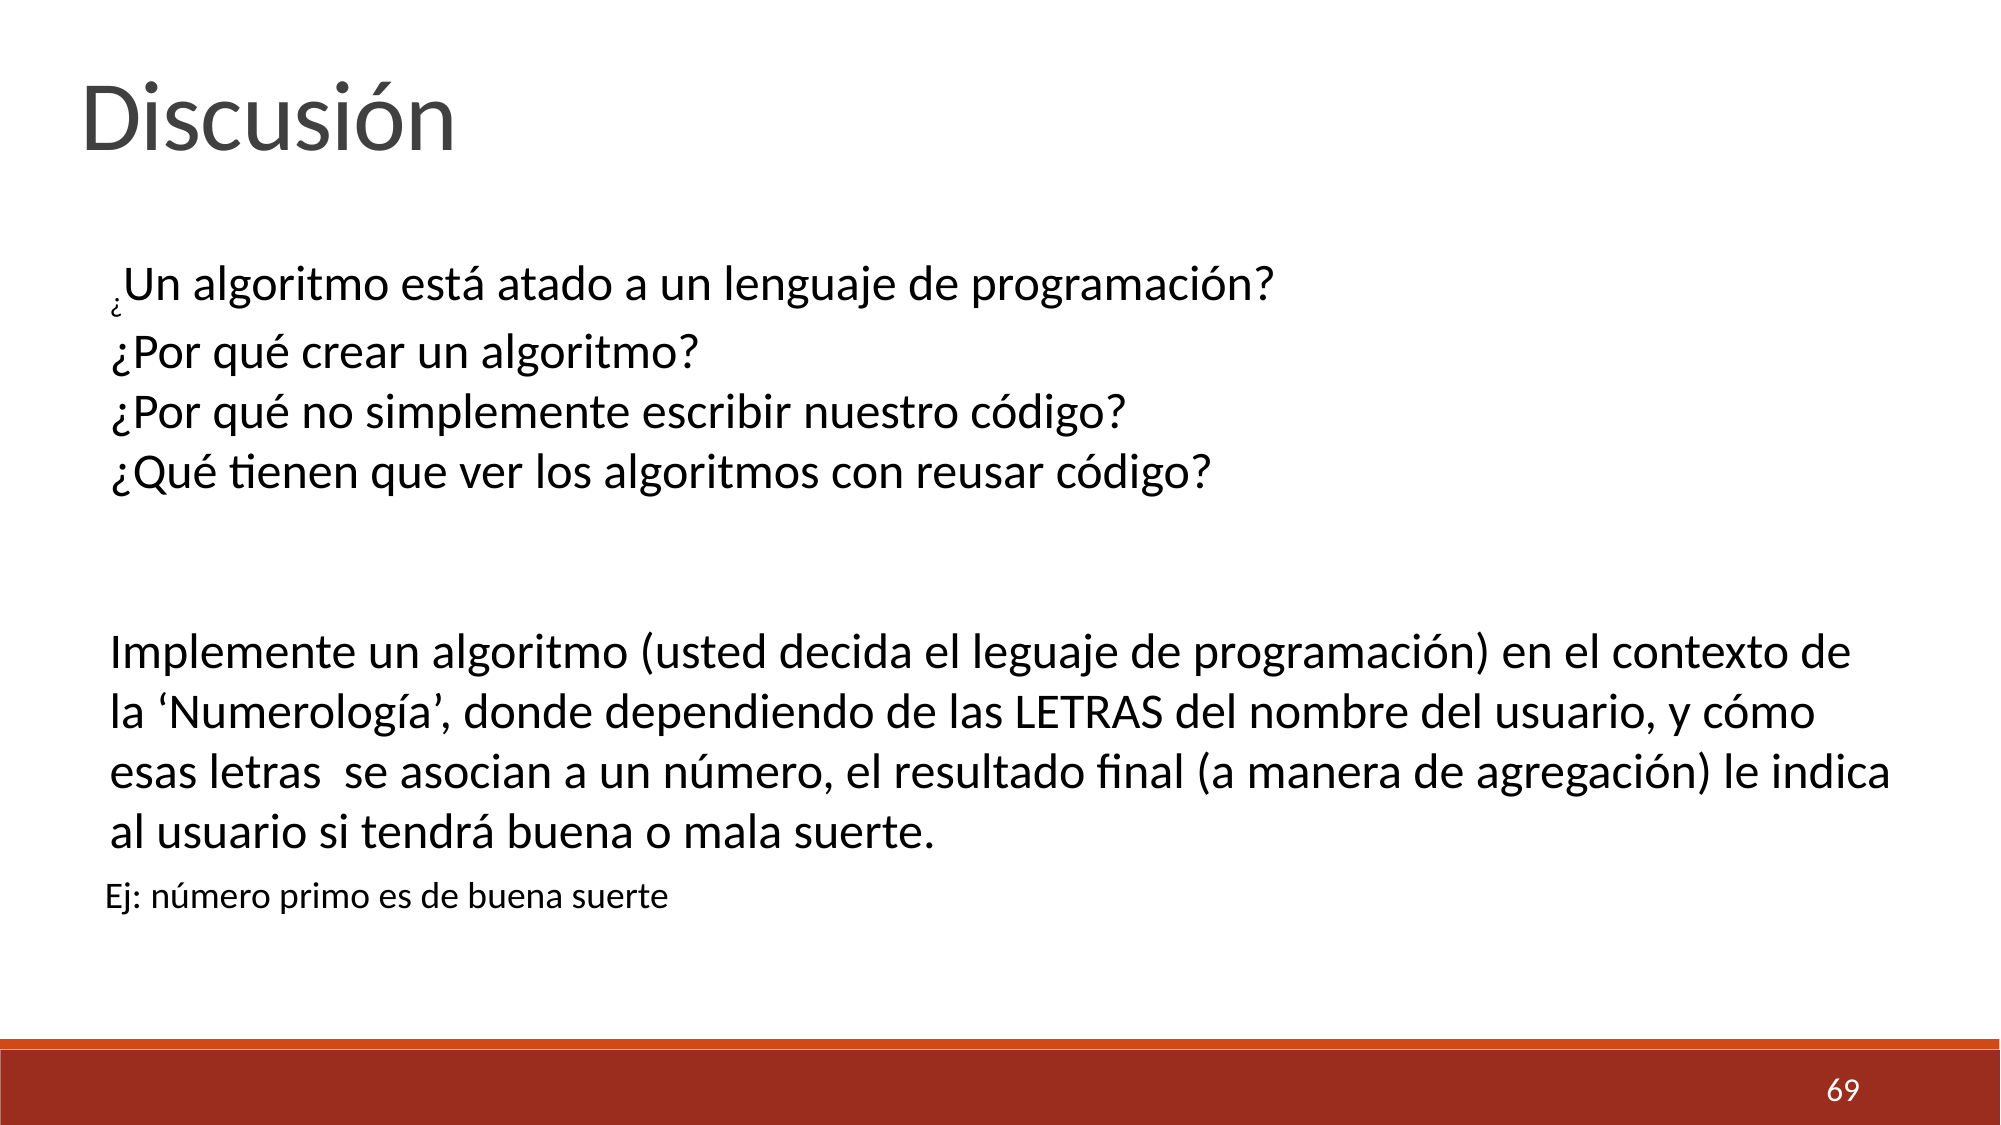

Discusión
¿Un algoritmo está atado a un lenguaje de programación?
¿Por qué crear un algoritmo?
¿Por qué no simplemente escribir nuestro código?
¿Qué tienen que ver los algoritmos con reusar código?

Implemente un algoritmo (usted decida el leguaje de programación) en el contexto de
la ‘Numerología’, donde dependiendo de las LETRAS del nombre del usuario, y cómo
esas letras  se asocian a un número, el resultado final (a manera de agregación) le indica
al usuario si tendrá buena o mala suerte.
Ej: número primo es de buena suerte
69